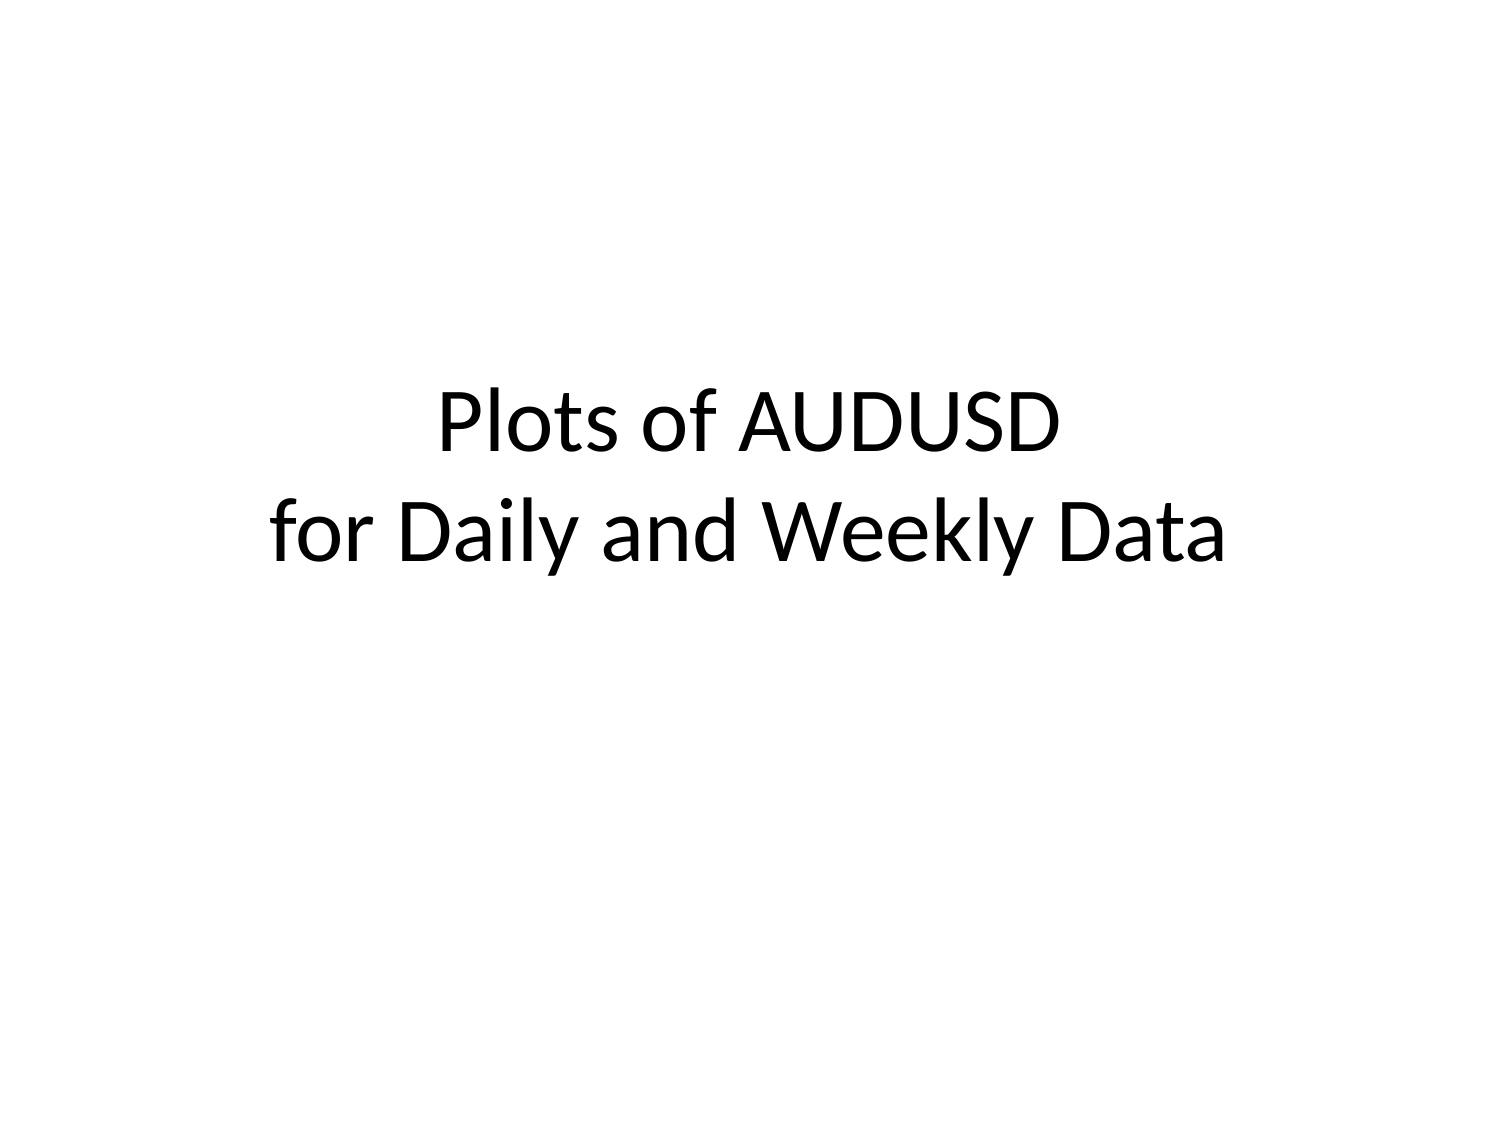

# Plots of AUDUSD for Daily and Weekly Data